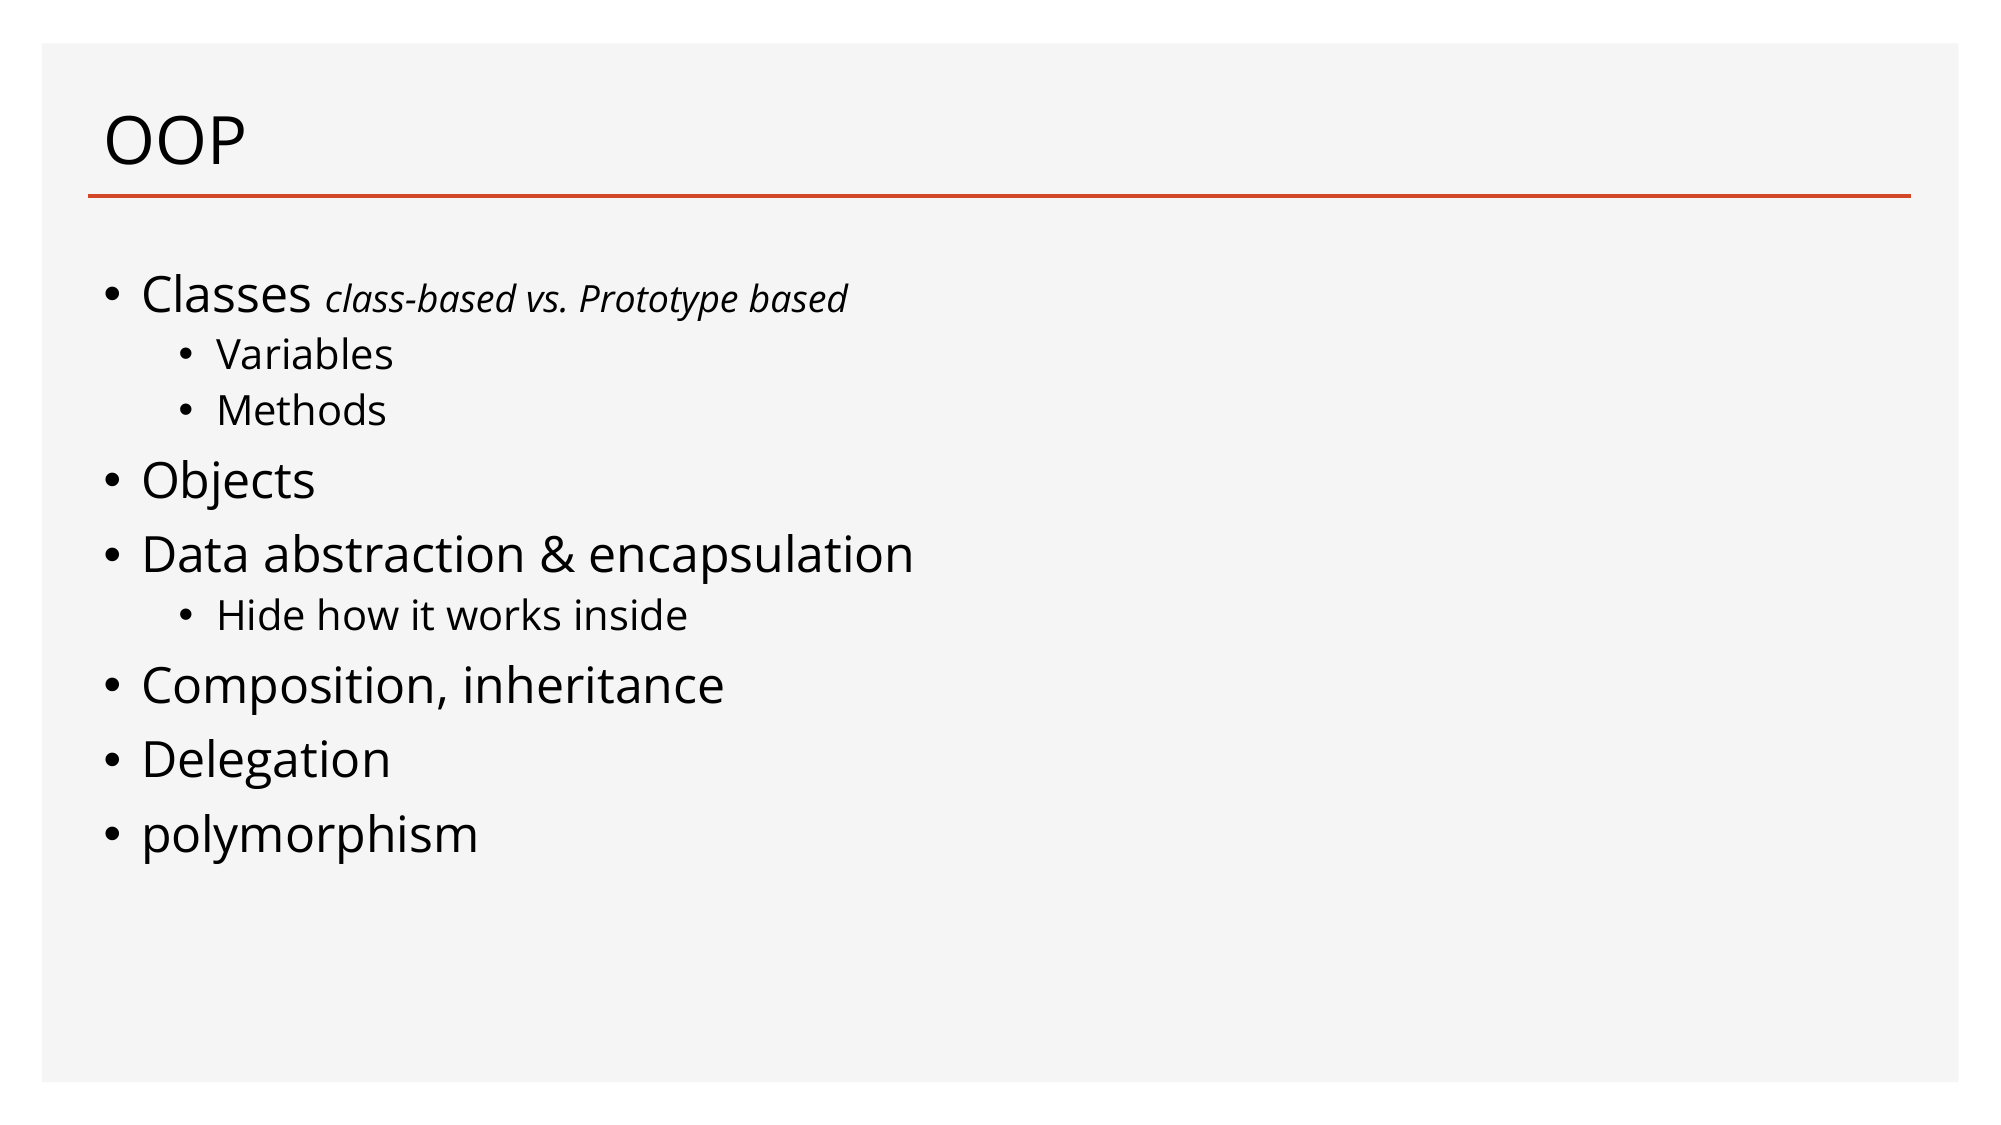

# OOP
Classes class-based vs. Prototype based
Variables
Methods
Objects
Data abstraction & encapsulation
Hide how it works inside
Composition, inheritance
Delegation
polymorphism